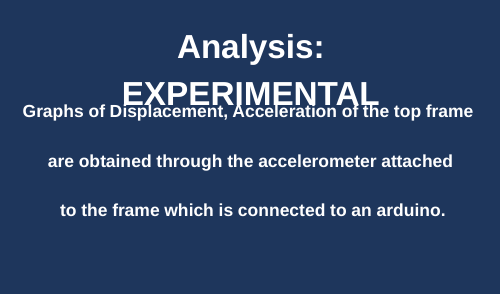

Analysis: EXPERIMENTAL
Graphs of Displacement, Acceleration of the top frame

are obtained through the accelerometer attached

 to the frame which is connected to an arduino.